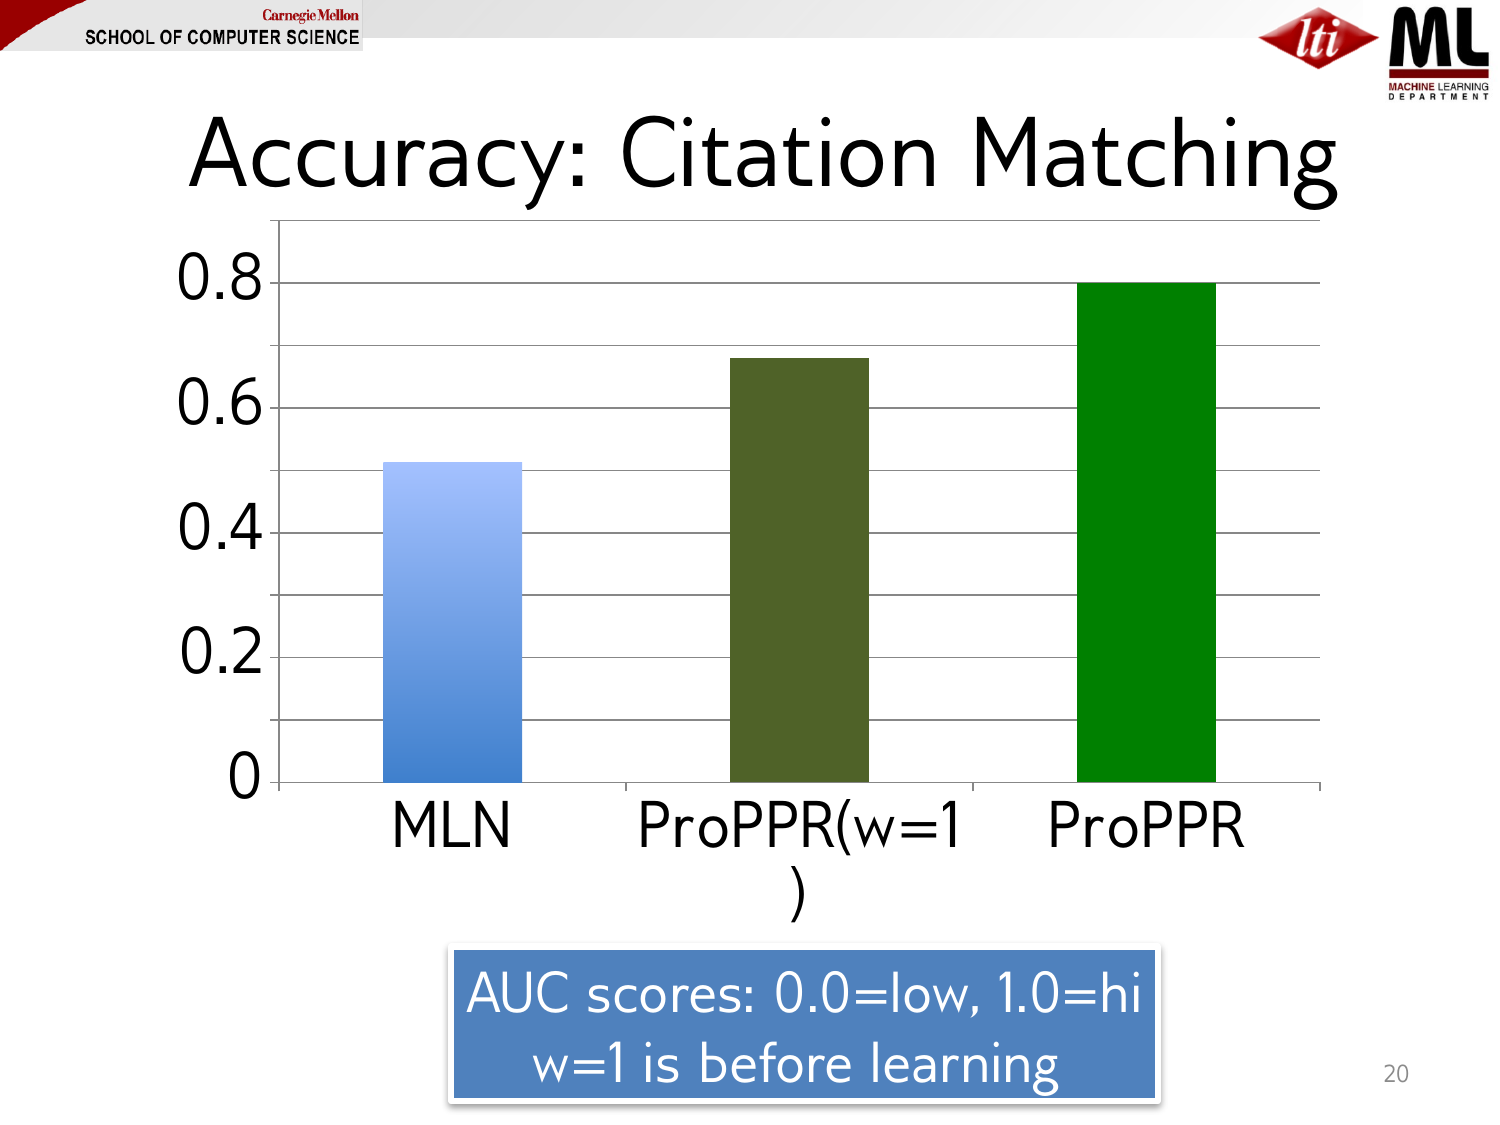

# Accuracy: Citation Matching

### Chart

| Category | AUC |
|---|---|
| MLN | 0.513 |
| ProPPR(w=1) | 0.68 |
| ProPPR | 0.8 |
AUC scores: 0.0=low, 1.0=hi
w=1 is before learning
20